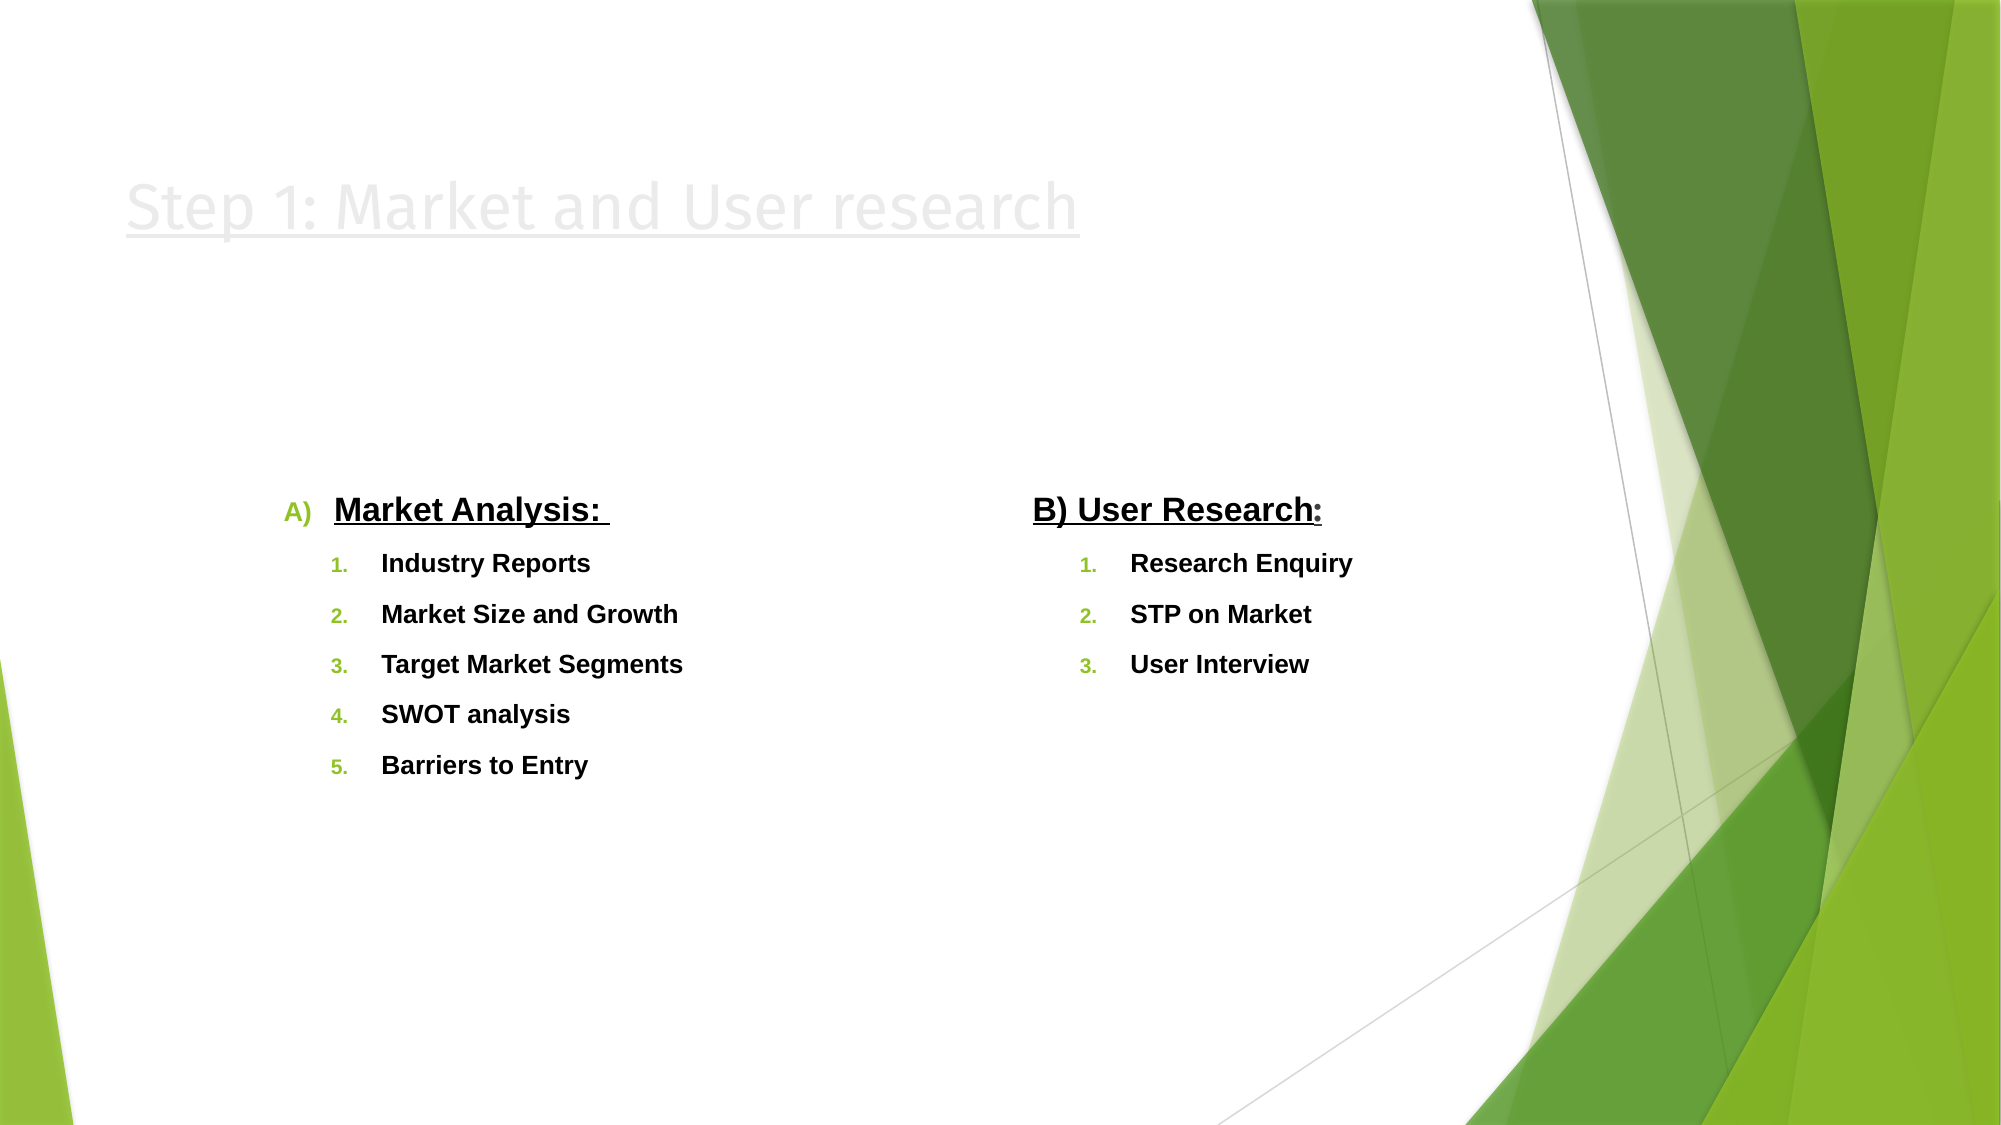

# Step 1: Market and User research
Market Analysis:
Industry Reports
Market Size and Growth
Target Market Segments
SWOT analysis
Barriers to Entry
B) User Research:
Research Enquiry
STP on Market
User Interview